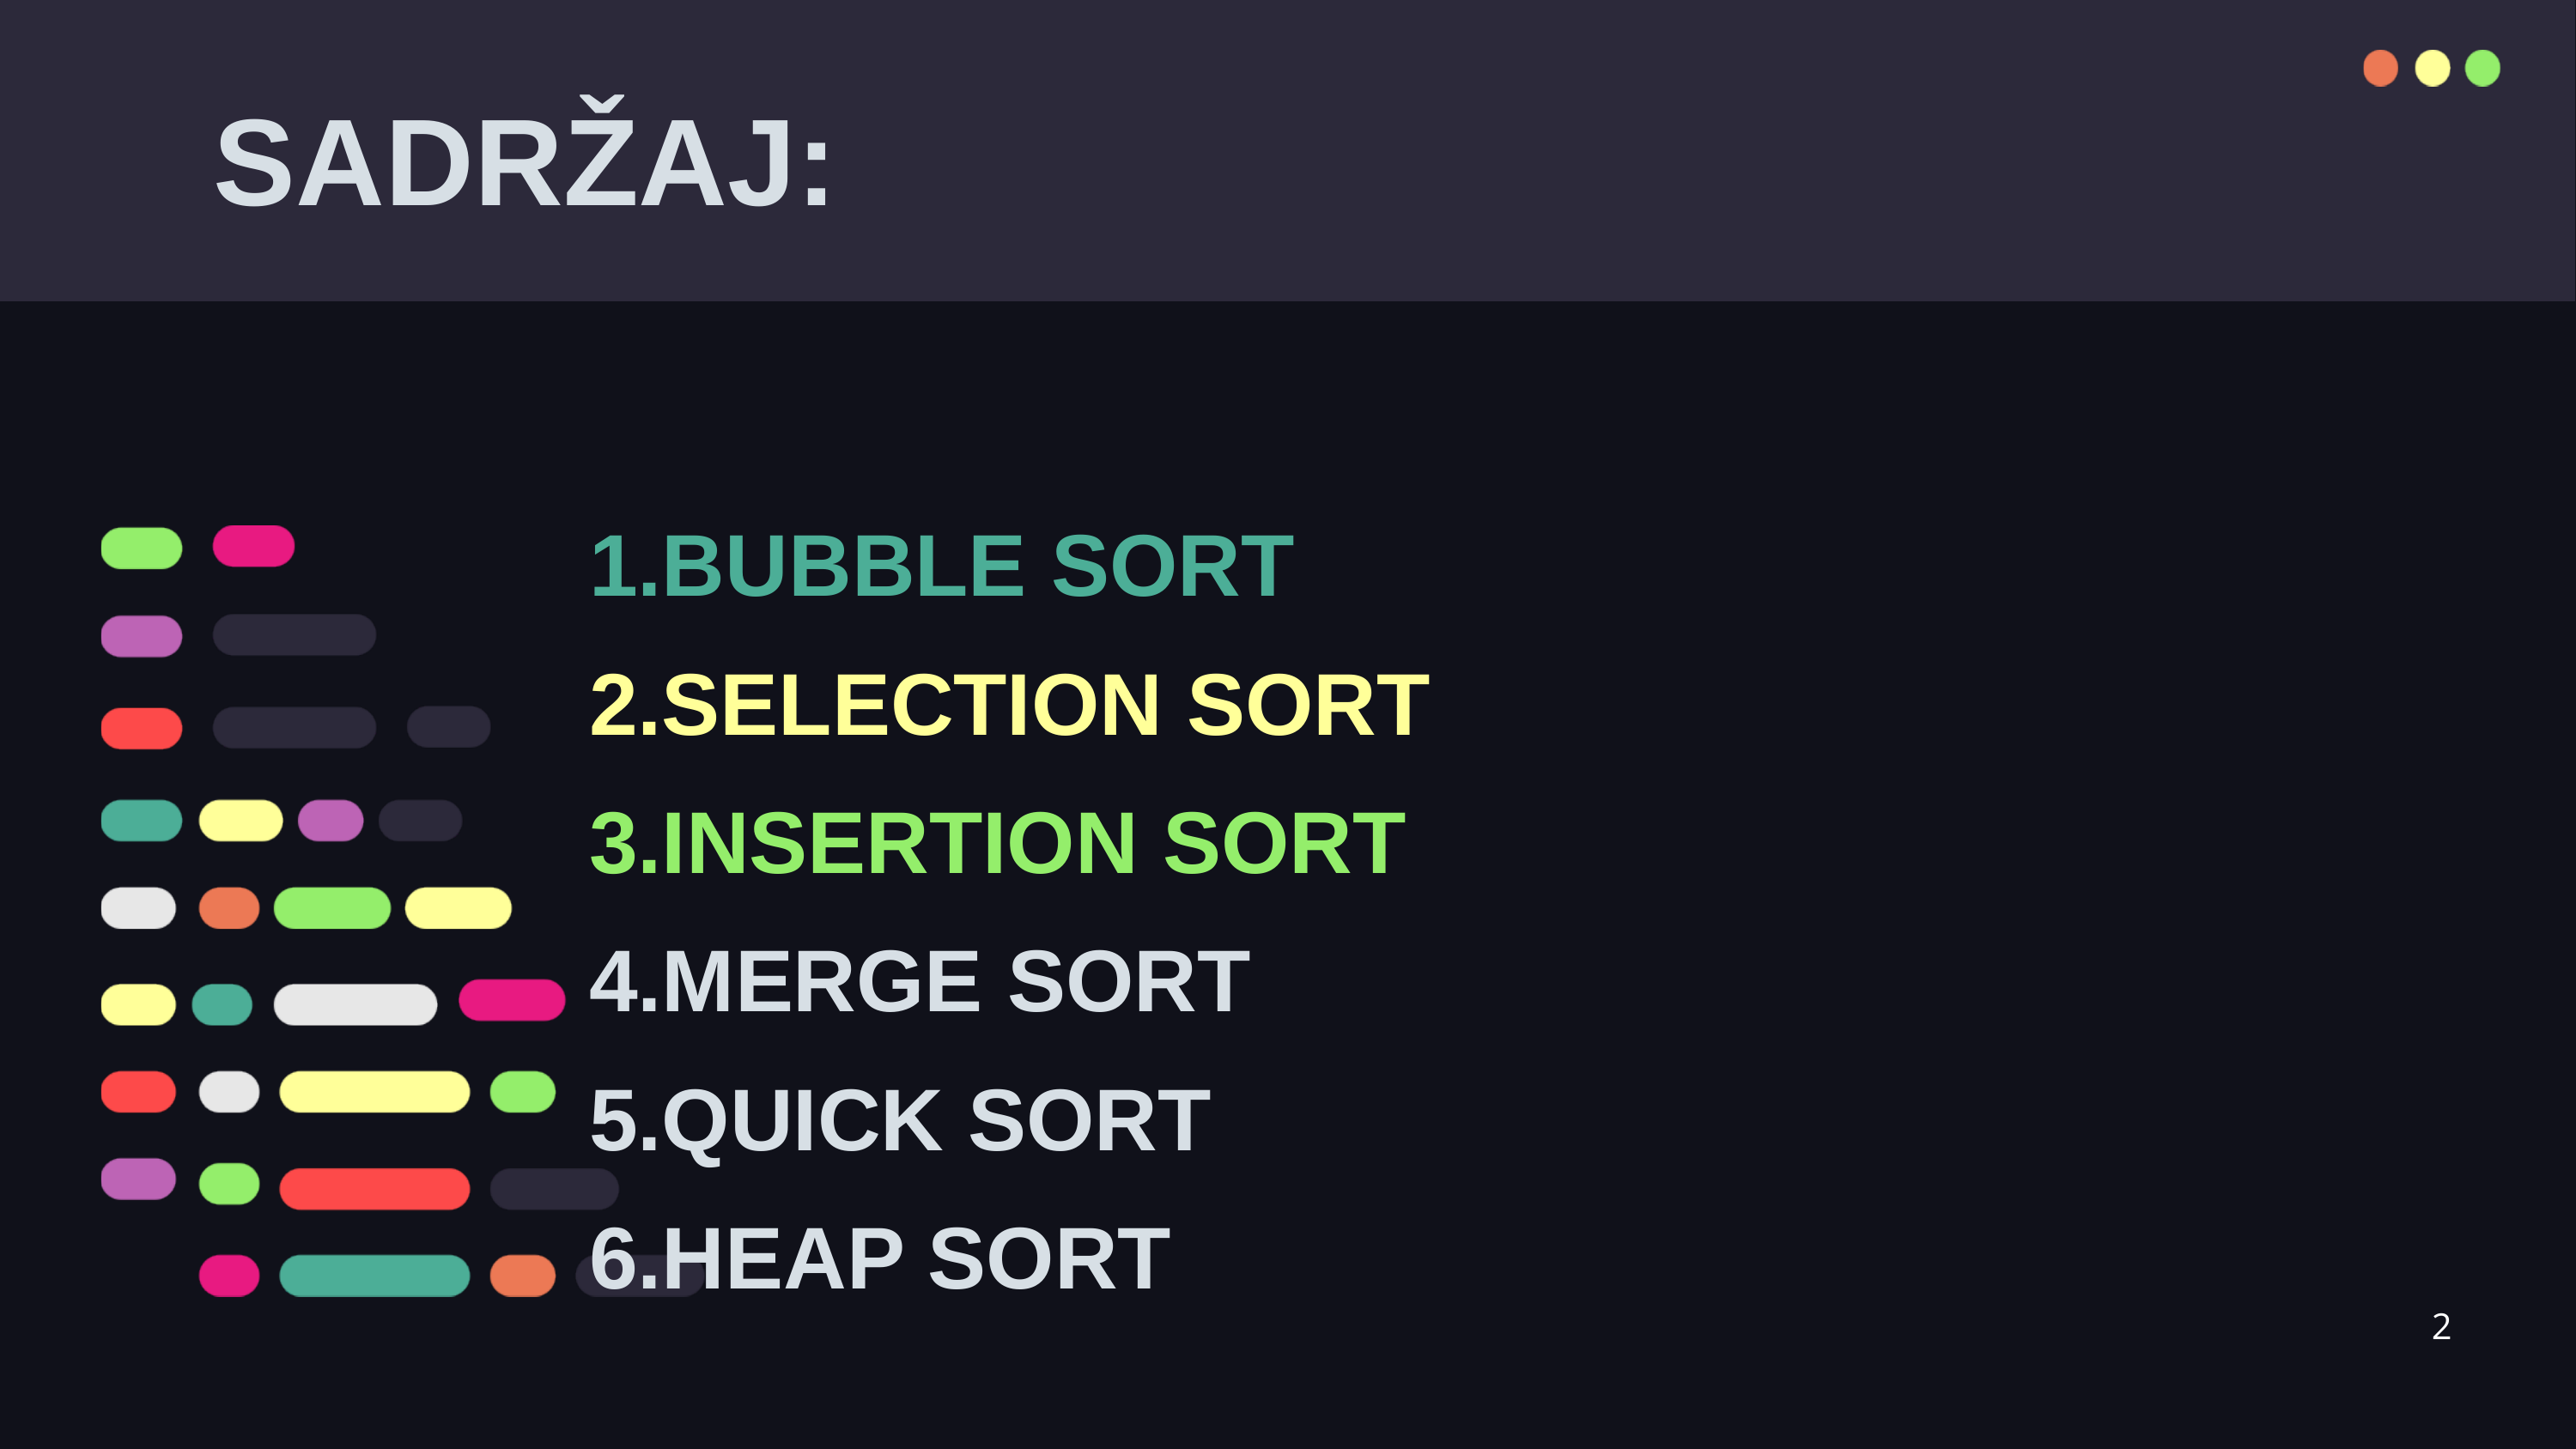

SADRŽAJ:
1.BUBBLE SORT
2.SELECTION SORT
3.INSERTION SORT
4.MERGE SORT
5.QUICK SORT
6.HEAP SORT

2